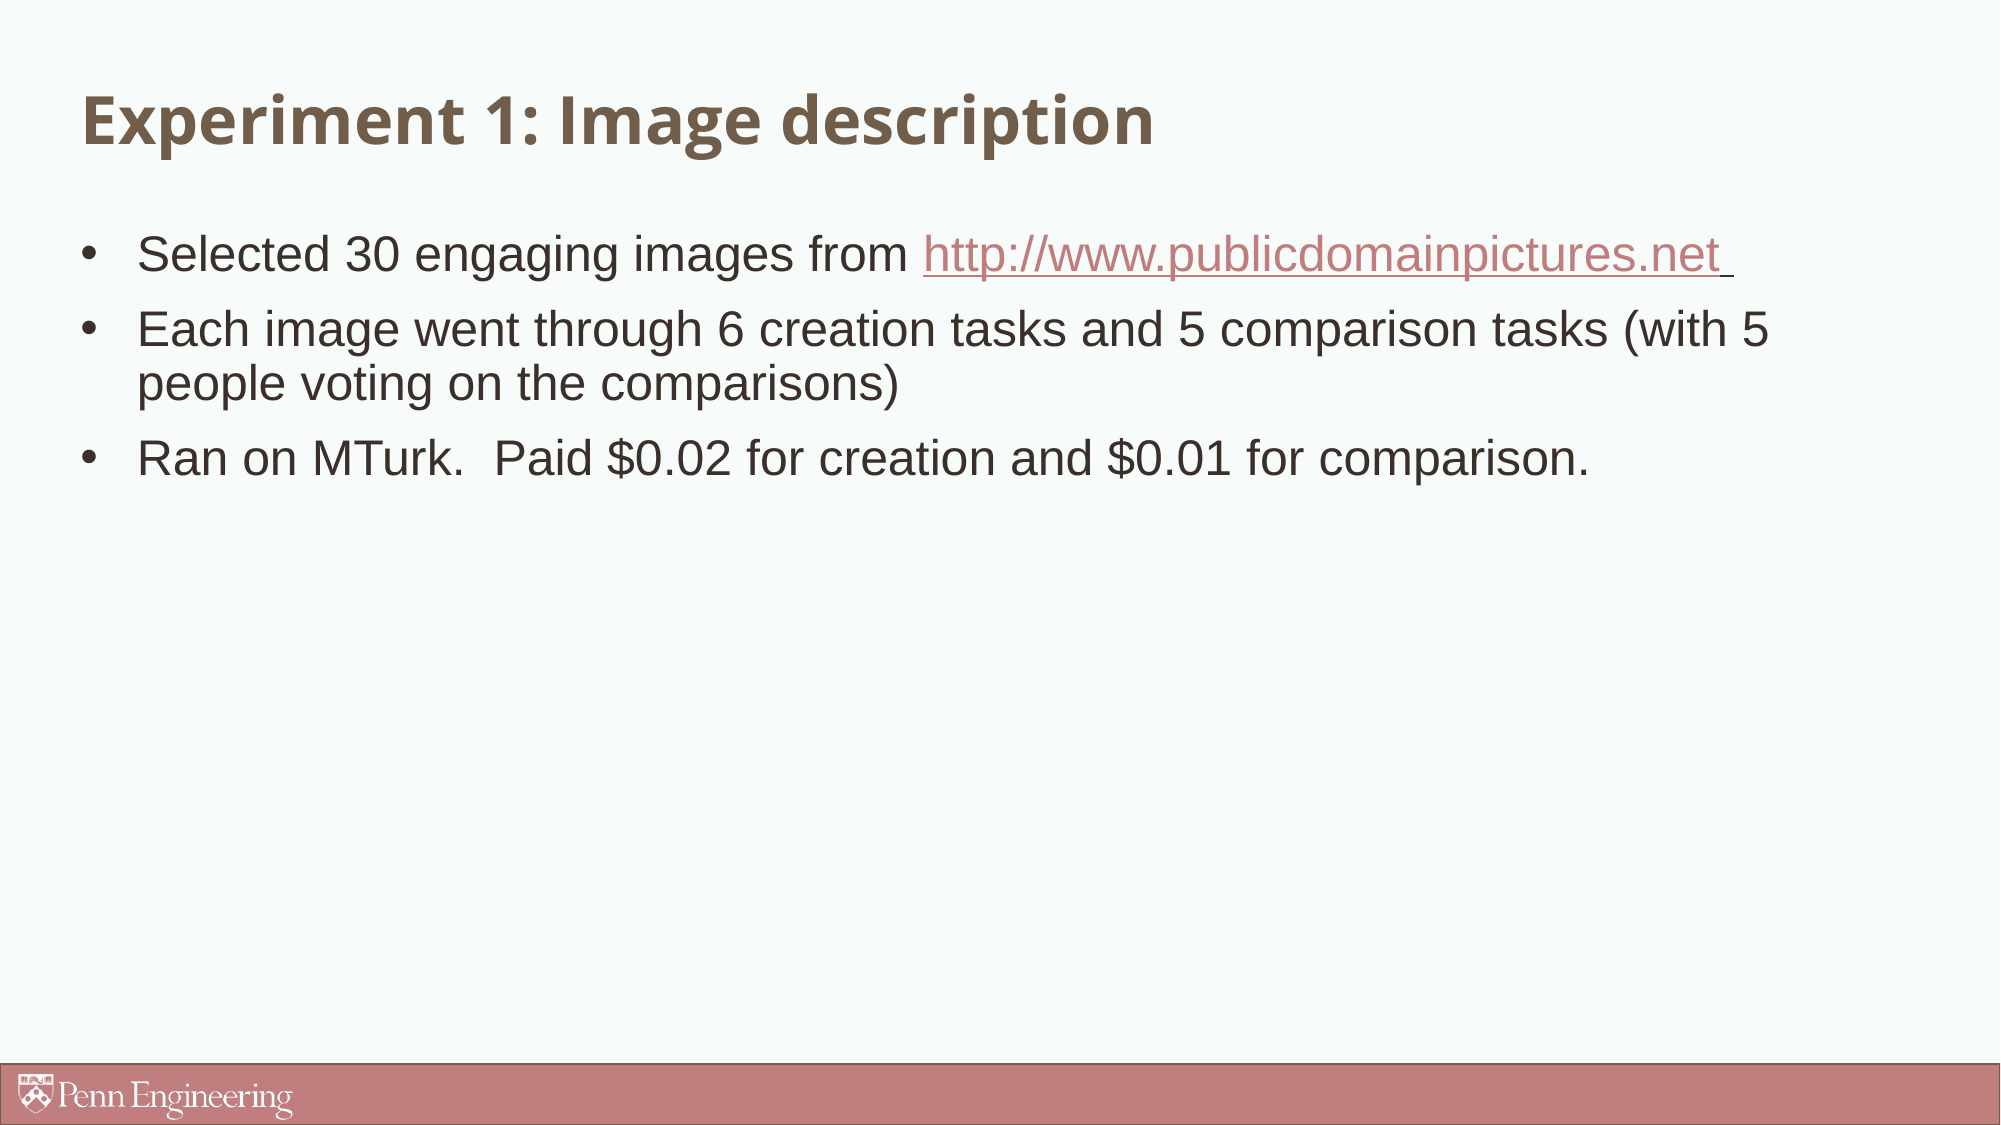

# Experiment 1: Image description
Selected 30 engaging images from http://www.publicdomainpictures.net
Each image went through 6 creation tasks and 5 comparison tasks (with 5 people voting on the comparisons)
Ran on MTurk.  Paid $0.02 for creation and $0.01 for comparison.